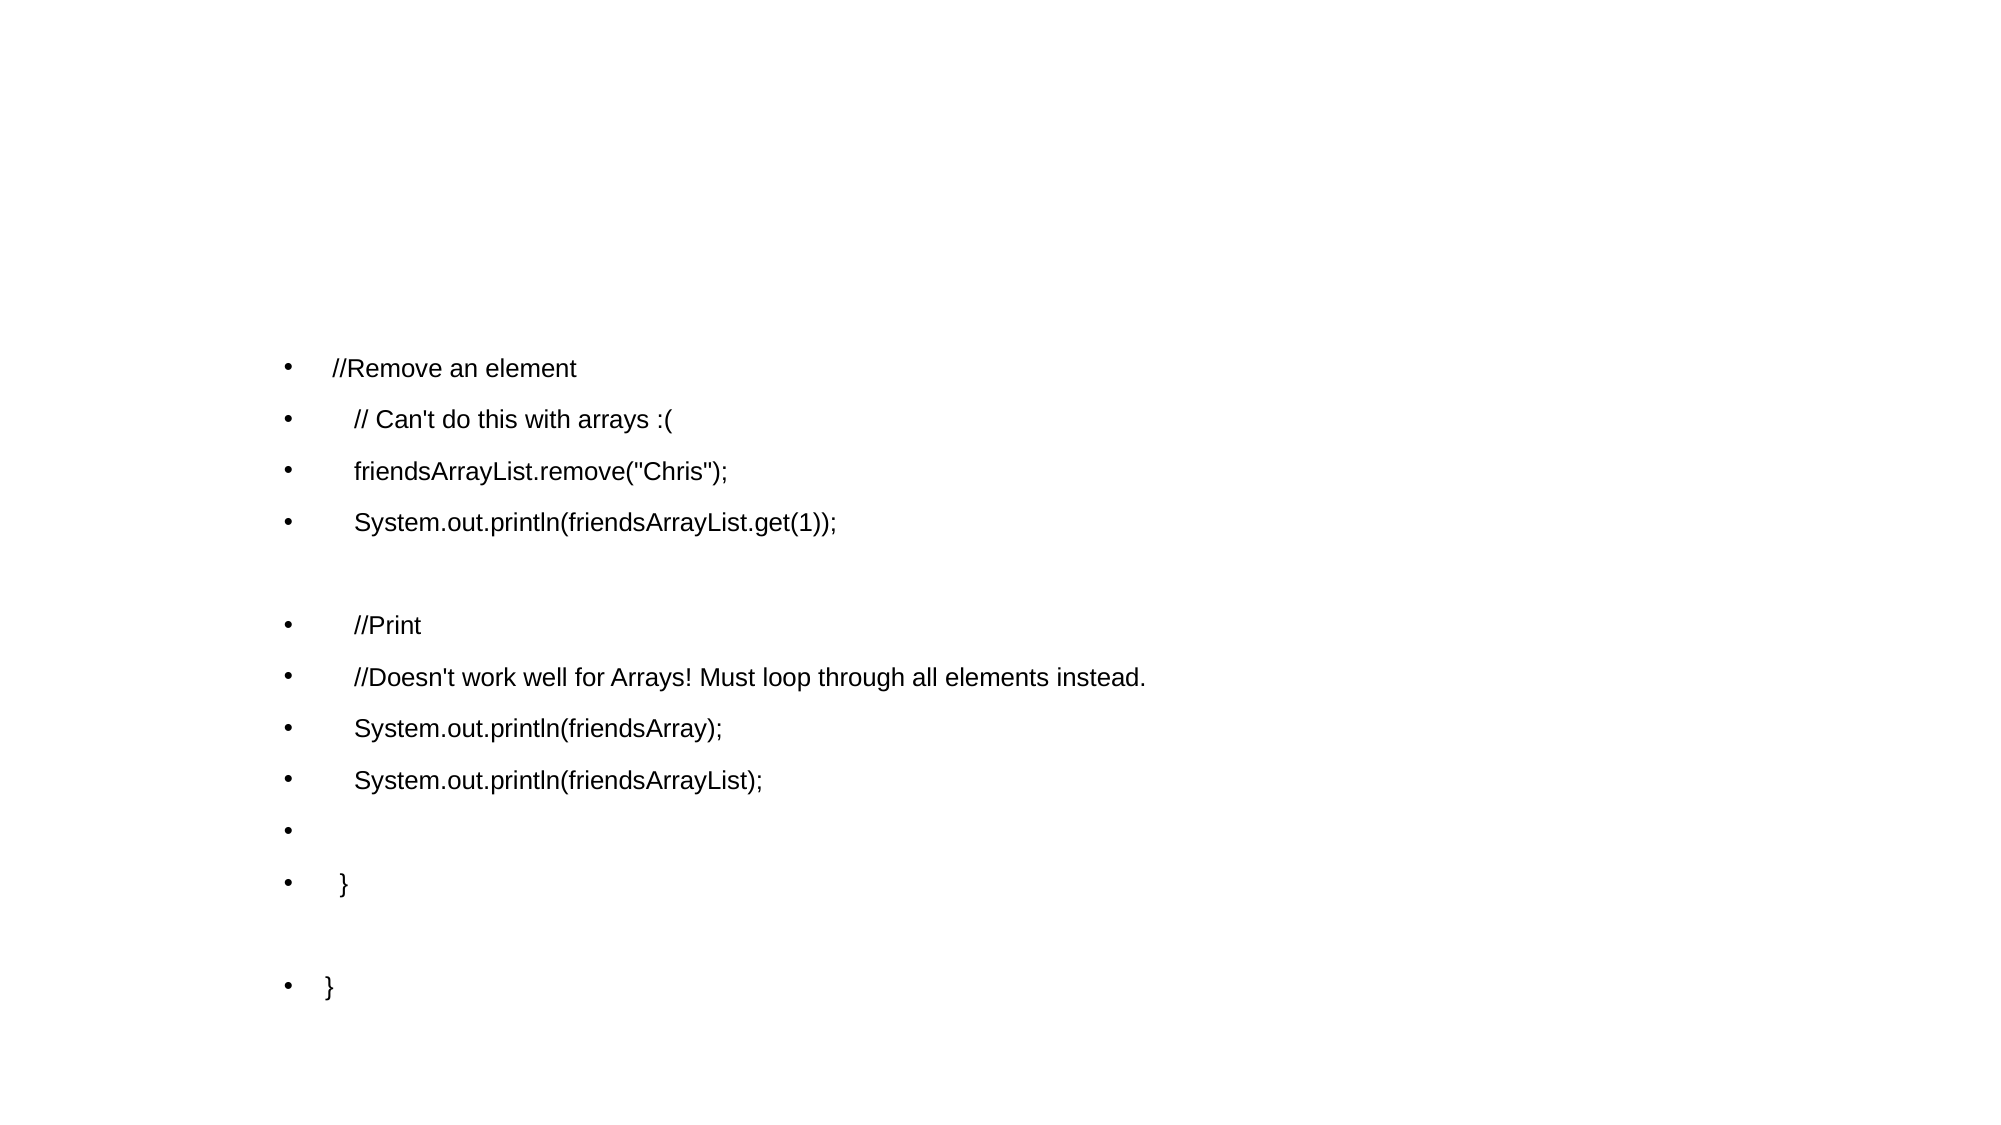

#
 //Remove an element
    // Can't do this with arrays :(
    friendsArrayList.remove("Chris");
    System.out.println(friendsArrayList.get(1));

    //Print
    //Doesn't work well for Arrays! Must loop through all elements instead.
    System.out.println(friendsArray);
    System.out.println(friendsArrayList);

  }

}